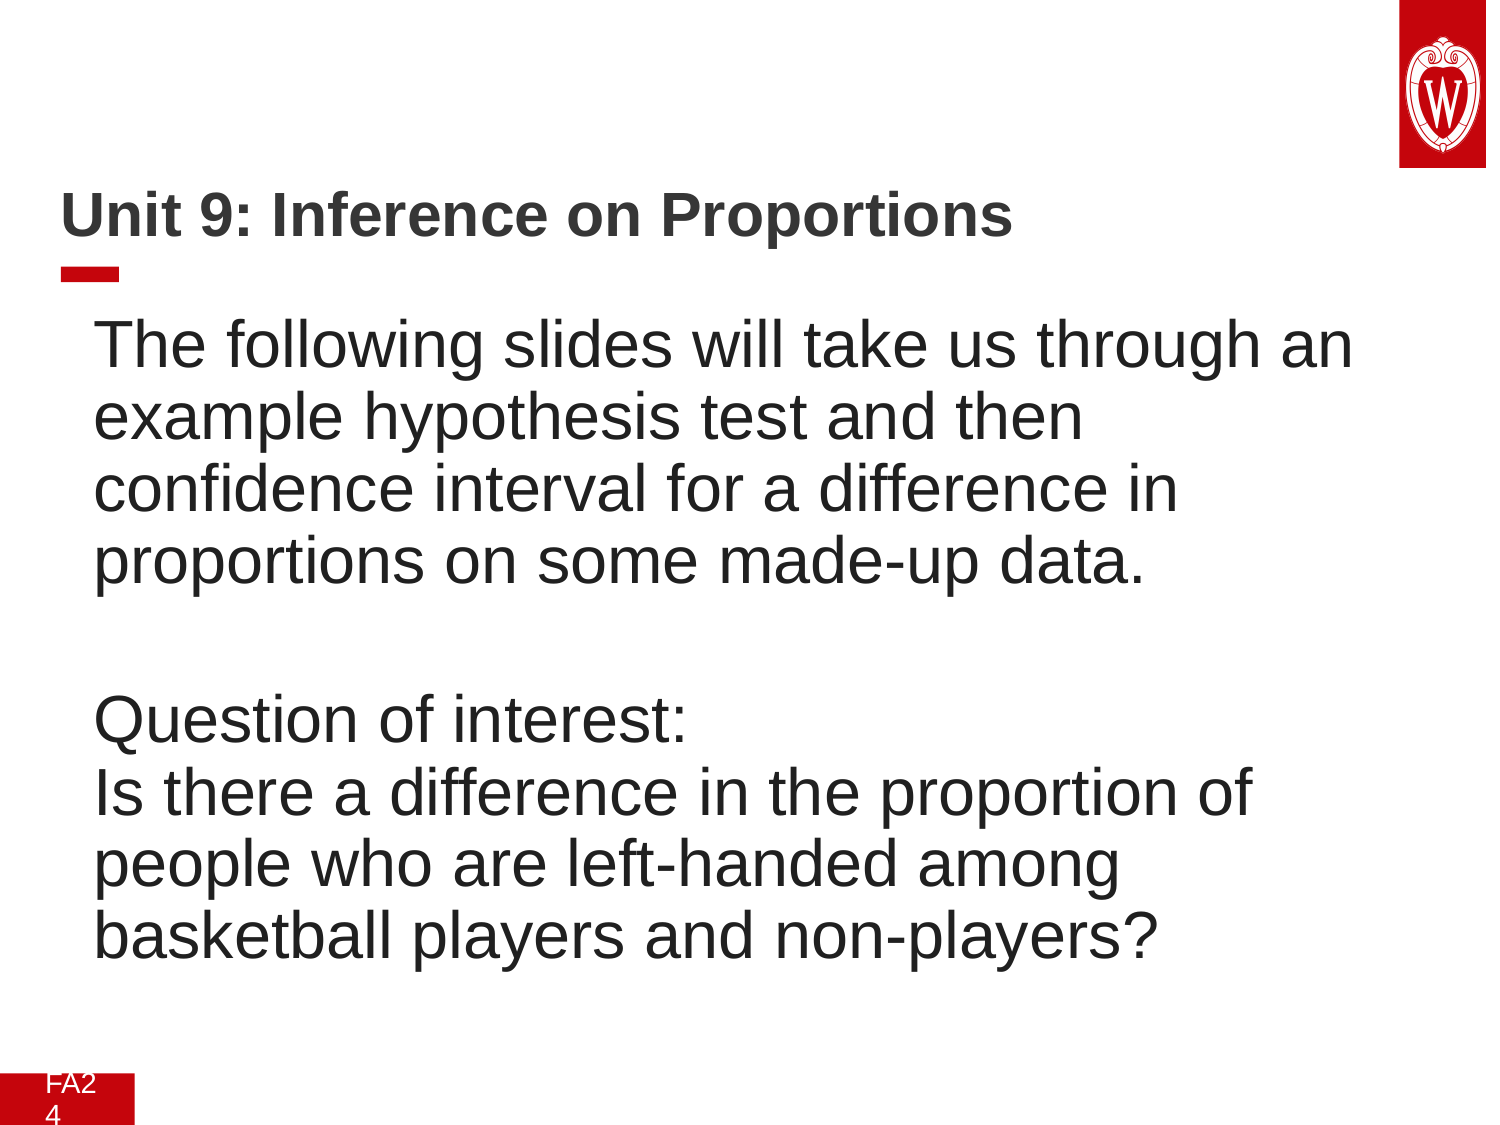

# Unit 9: Inference on Proportions
The following slides will take us through an example hypothesis test and then confidence interval for a difference in proportions on some made-up data.

Question of interest:
Is there a difference in the proportion of people who are left-handed among basketball players and non-players?
FA24